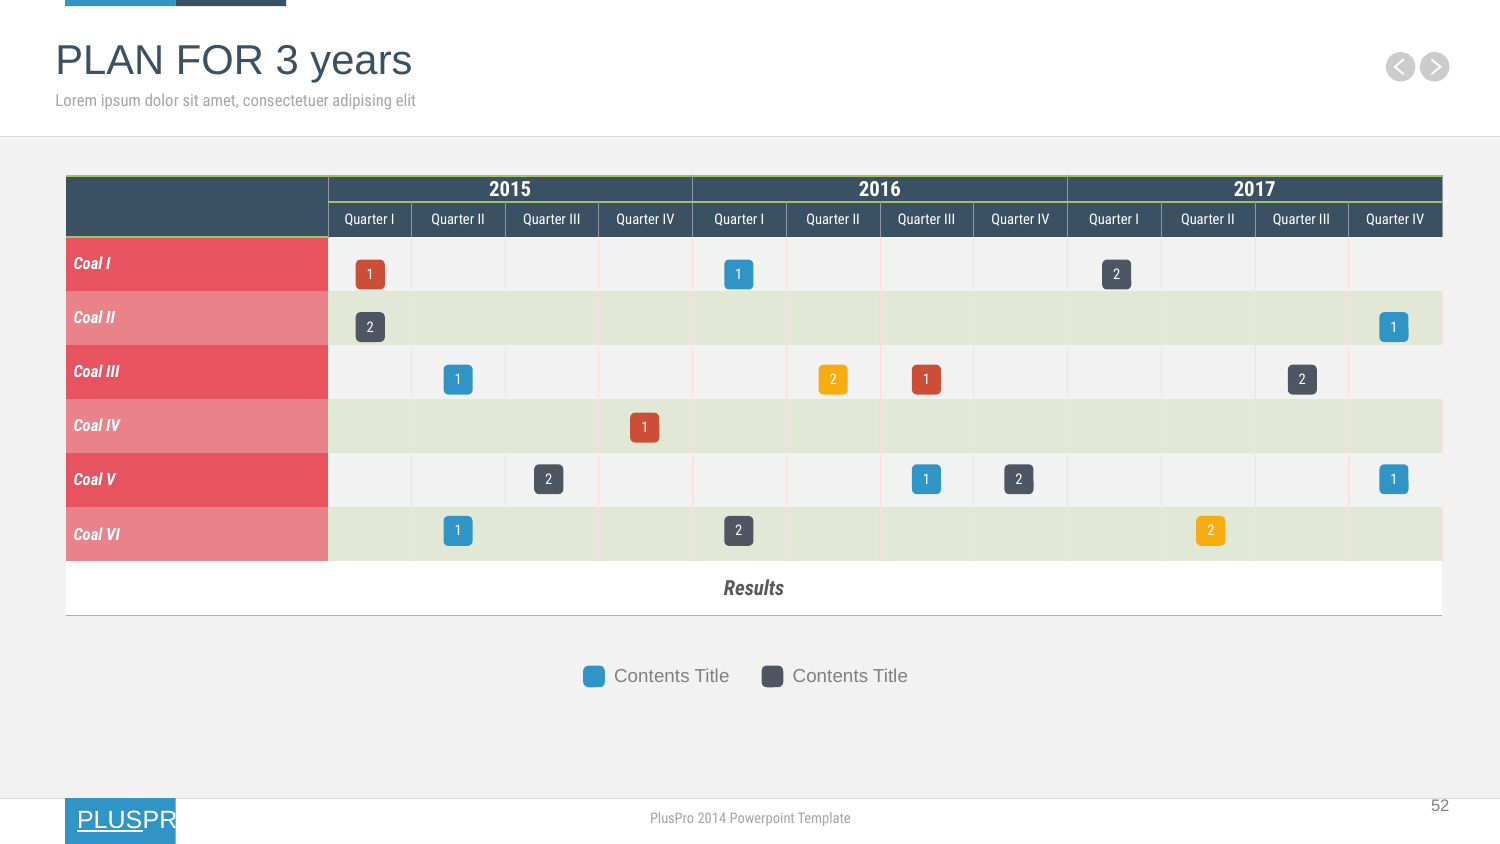

# PLAN FOR 3 years
Lorem ipsum dolor sit amet, consectetuer adipising elit
|  | 2015 |  |  |  | 2016 |  |  |  | 2017 |  |  |  |
| --- | --- | --- | --- | --- | --- | --- | --- | --- | --- | --- | --- | --- |
|  | Quarter I | Quarter II | Quarter III | Quarter IV | Quarter I | Quarter II | Quarter III | Quarter IV | Quarter I | Quarter II | Quarter III | Quarter IV |
| Coal I |  |  |  |  |  |  |  |  |  |  |  |  |
| Coal II |  |  |  |  |  |  |  |  |  |  |  |  |
| Coal III |  |  |  |  |  |  |  |  |  |  |  |  |
| Coal IV |  |  |  |  |  |  |  |  |  |  |  |  |
| Coal V |  |  |  |  |  |  |  |  |  |  |  |  |
| Coal VI |  |  |  |  |  |  |  |  |  |  |  |  |
| Results |  |  |  |  |  |  |  |  |  |  |  |  |
1

1

2

2

1

1

2

1

2

1

2

1

2

1

1

2

2

Contents Title

Contents Title

52